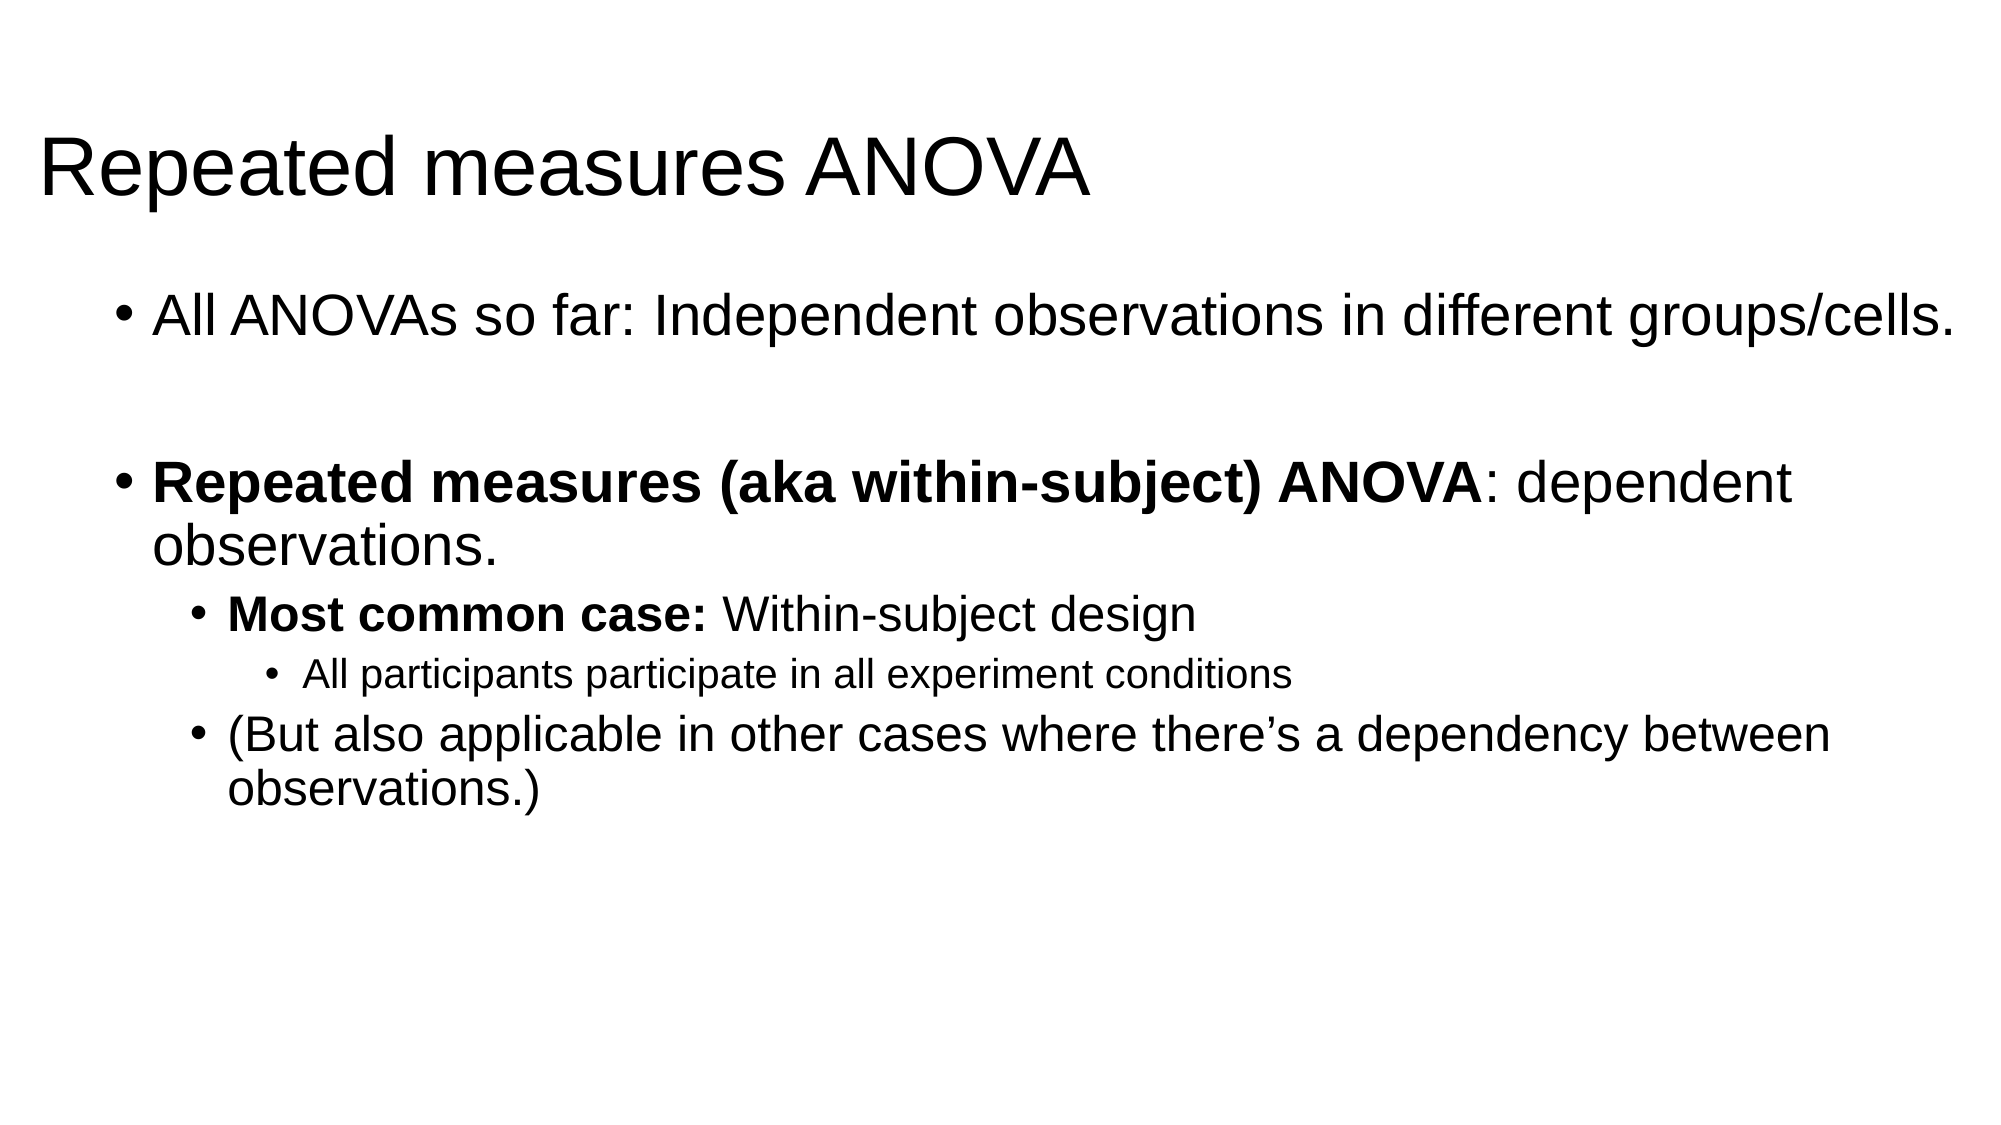

# Repeated measures ANOVA
All ANOVAs so far: Independent observations in different groups/cells.

Repeated measures (aka within-subject) ANOVA: dependent observations.
Most common case: Within-subject design
All participants participate in all experiment conditions
(But also applicable in other cases where there’s a dependency between observations.)